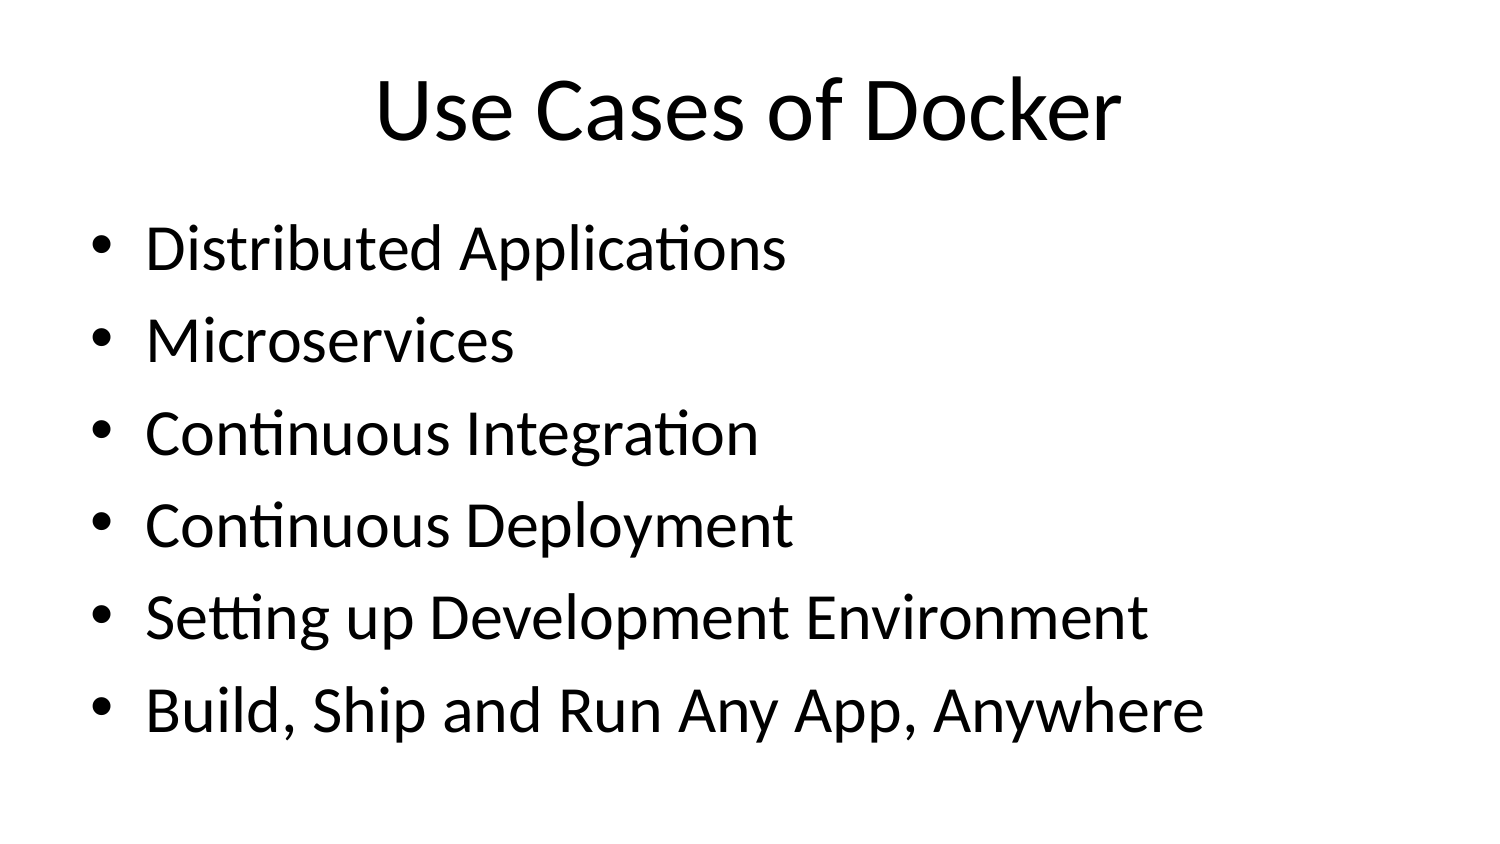

# Use Cases of Docker
Distributed Applications
Microservices
Continuous Integration
Continuous Deployment
Setting up Development Environment
Build, Ship and Run Any App, Anywhere